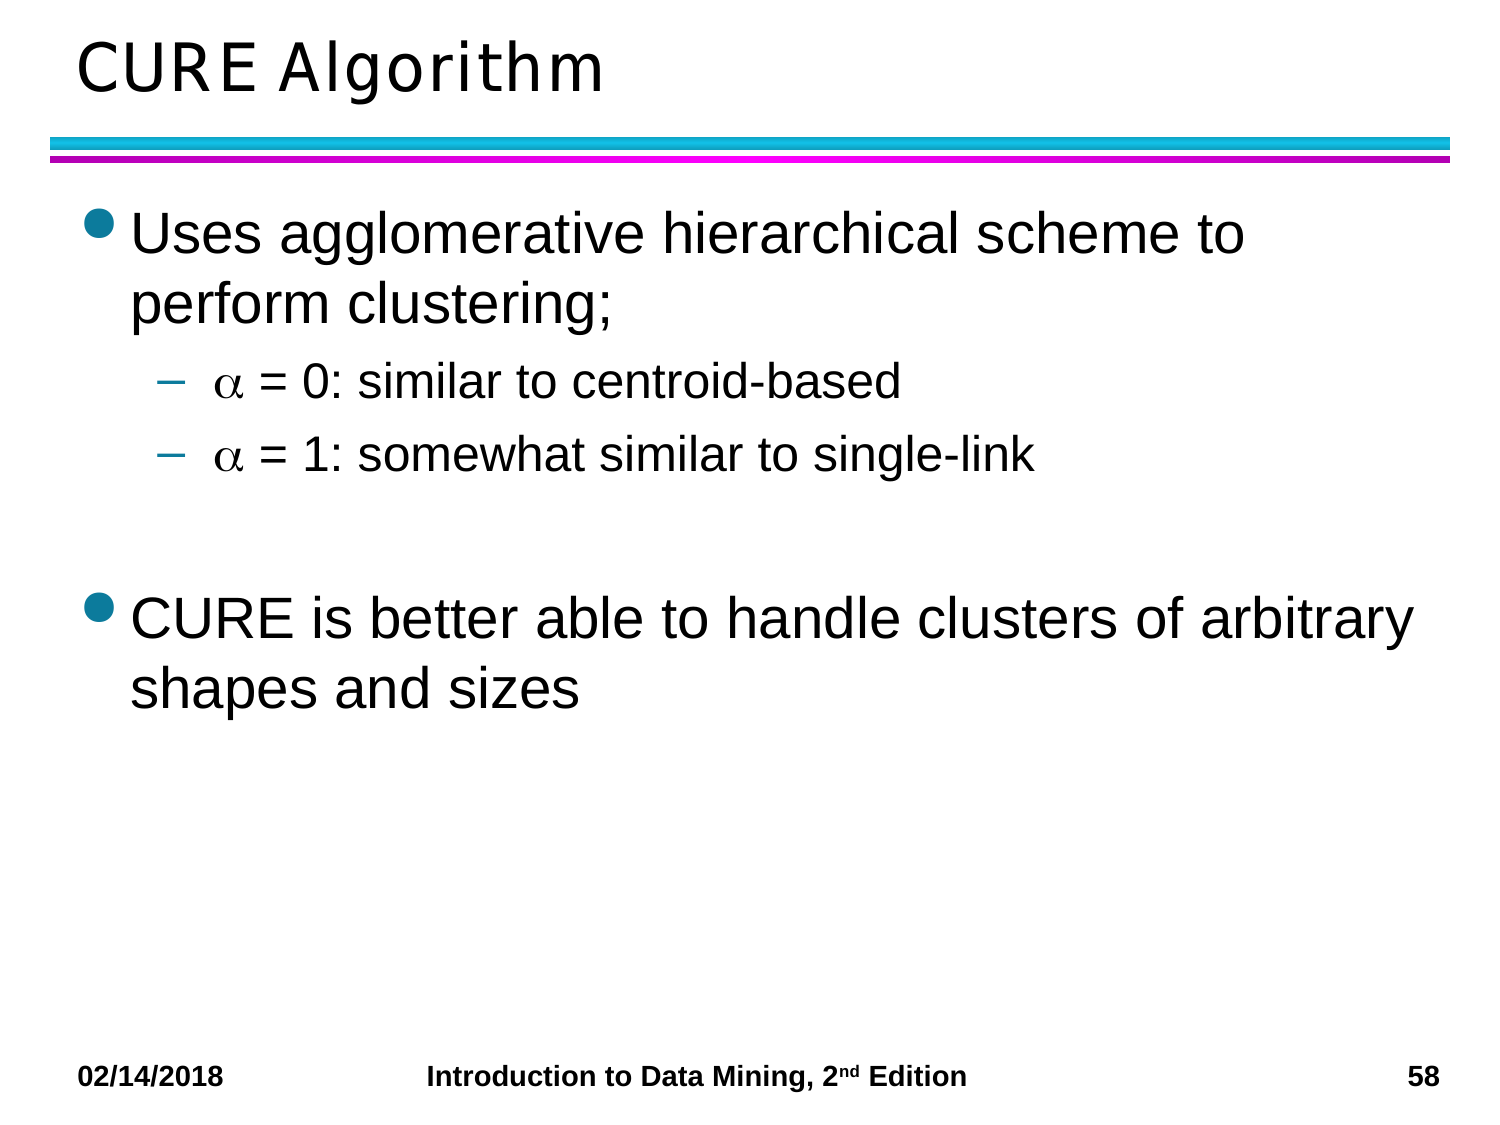

# CURE Algorithm
Uses agglomerative hierarchical scheme to perform clustering;
α = 0: similar to centroid-based
α = 1: somewhat similar to single-link

CURE is better able to handle clusters of arbitrary shapes and sizes